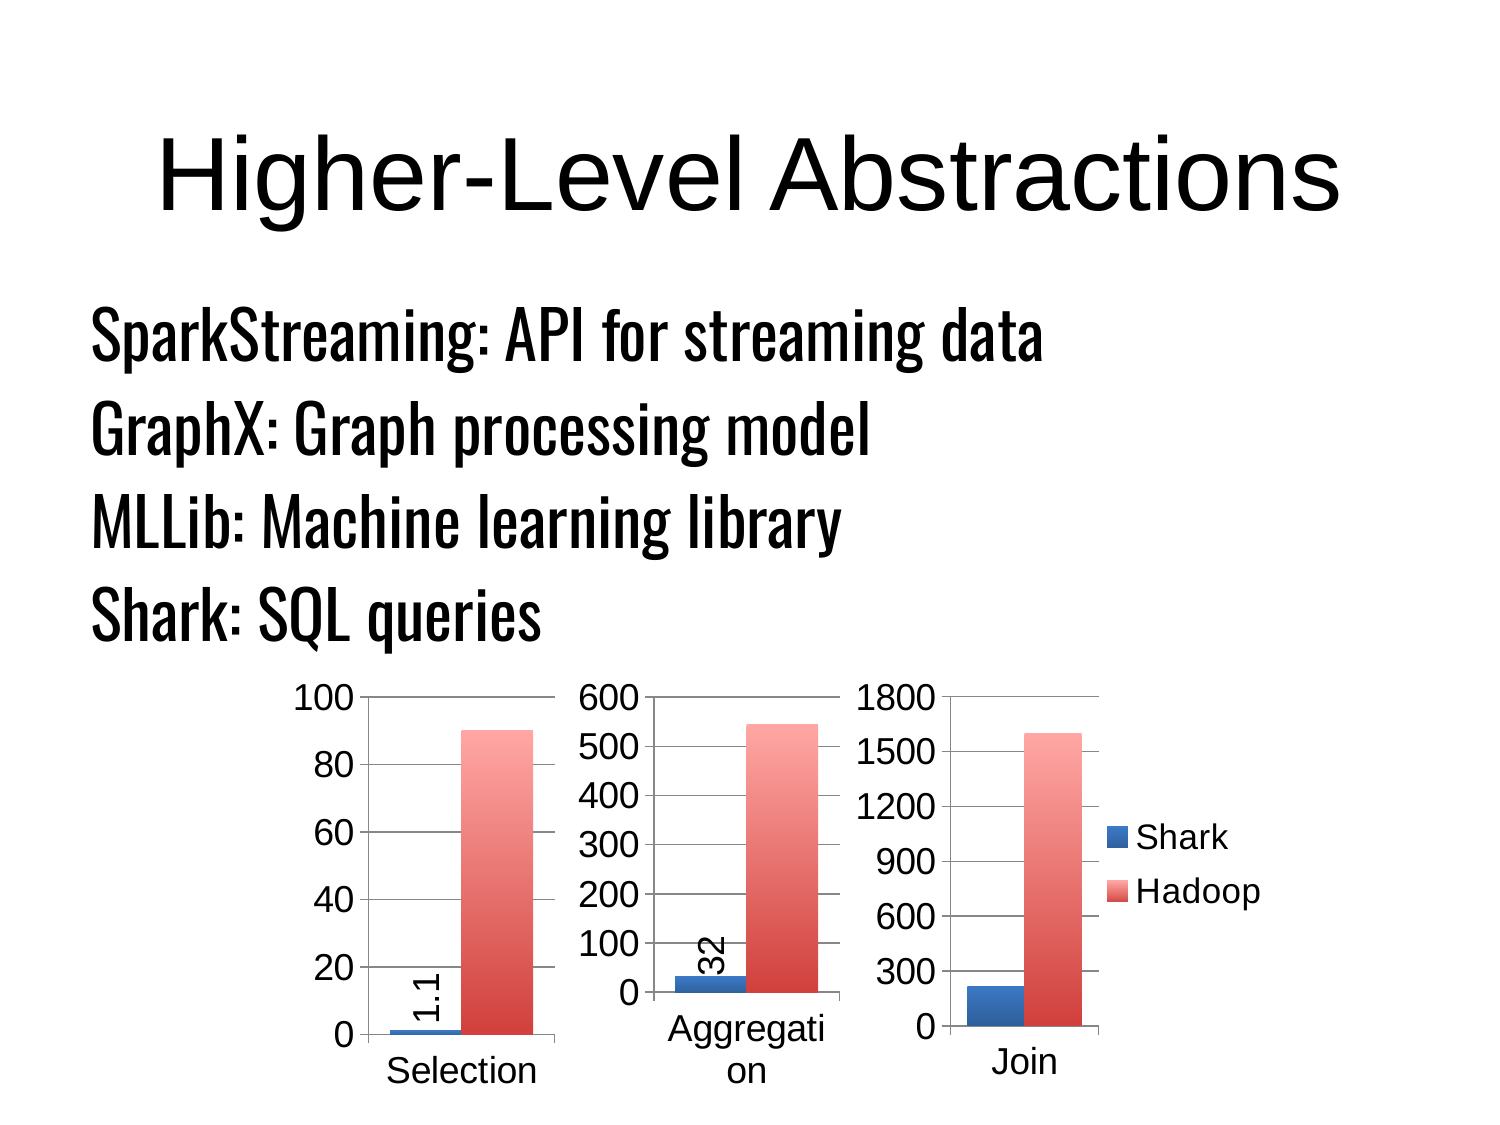

# Higher-Level Abstractions
SparkStreaming: API for streaming data
GraphX: Graph processing model
MLLib: Machine learning library
Shark: SQL queries

### Chart

| Category | Shark | Hadoop |
|---|---|---|
| Join | 216.0 | 1596.0 |

### Chart

| Category | Shark | Hive |
|---|---|---|
| Selection | 1.1 | 90.0 |

### Chart

| Category | Shark (mem) | Hive |
|---|---|---|
| Aggregation | 32.0 | 544.0 |